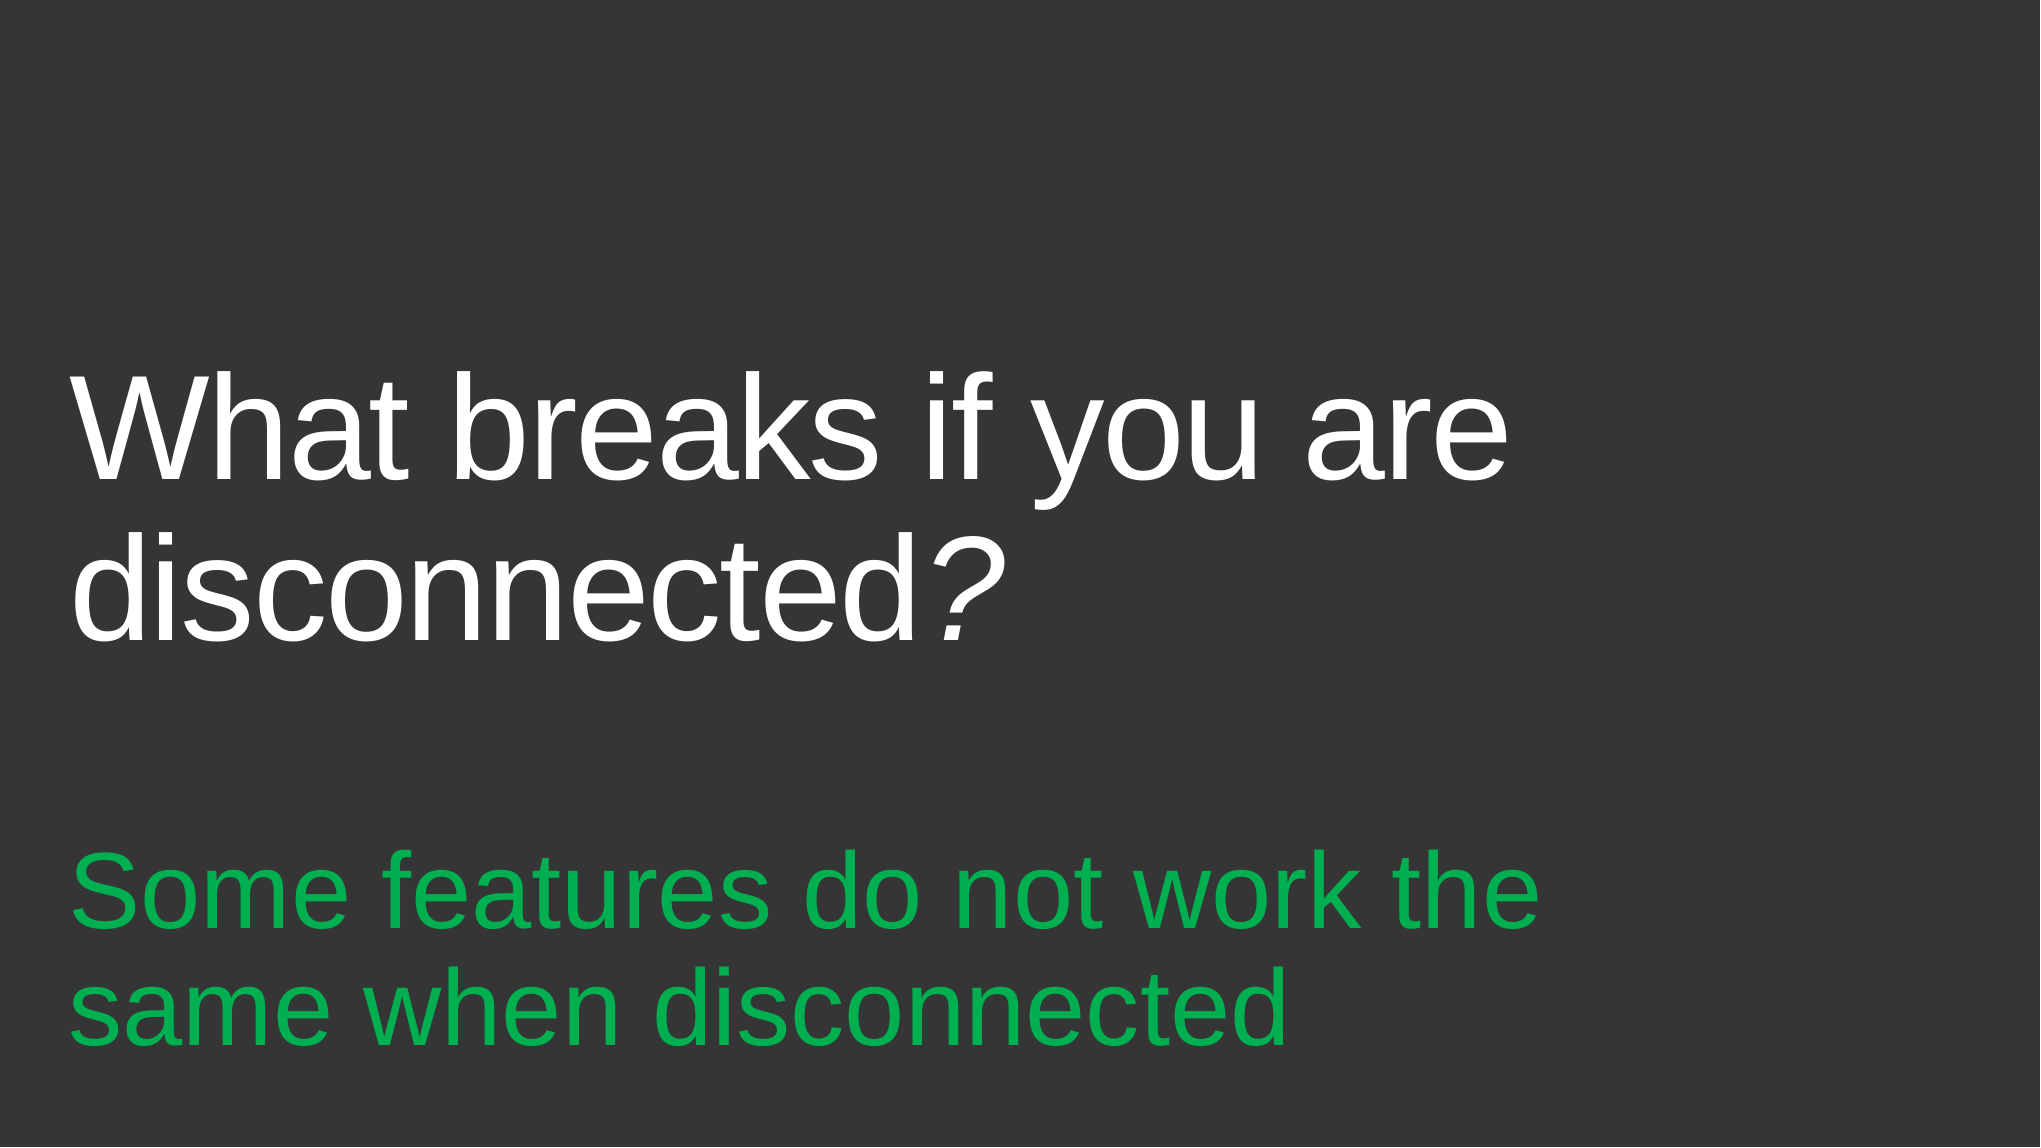

What breaks if you are disconnected?
Some features do not work the same when disconnected